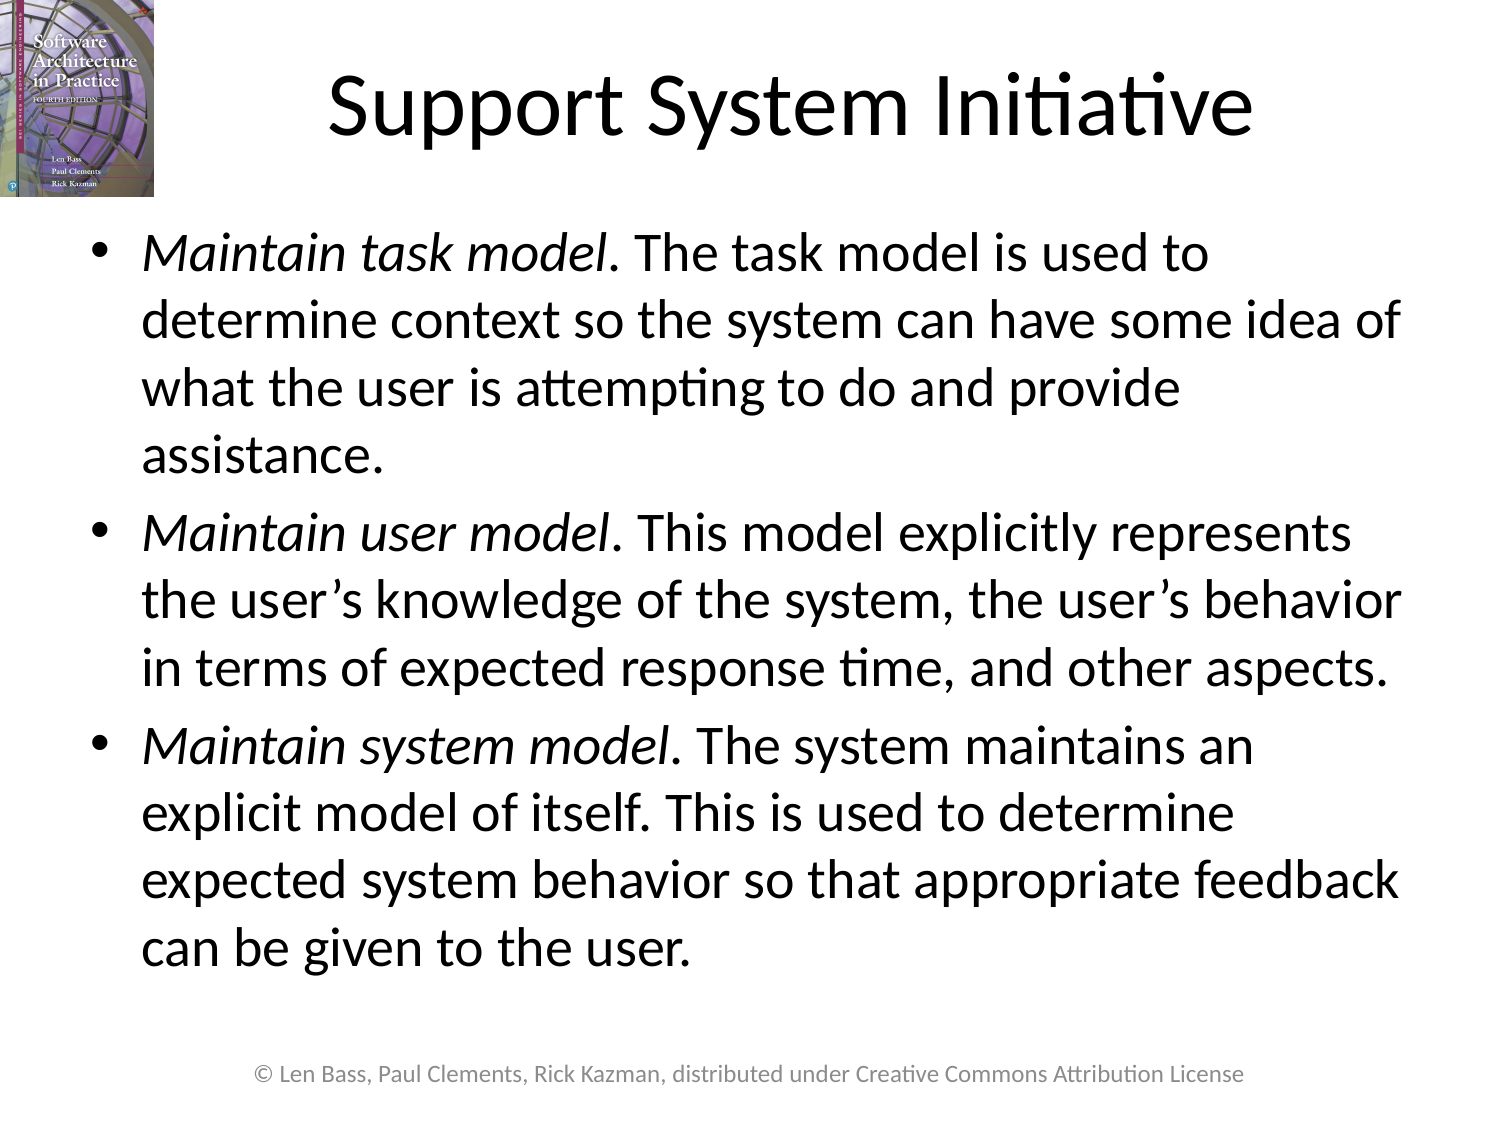

# Support System Initiative
Maintain task model. The task model is used to determine context so the system can have some idea of what the user is attempting to do and provide assistance.
Maintain user model. This model explicitly represents the user’s knowledge of the system, the user’s behavior in terms of expected response time, and other aspects.
Maintain system model. The system maintains an explicit model of itself. This is used to determine expected system behavior so that appropriate feedback can be given to the user.
© Len Bass, Paul Clements, Rick Kazman, distributed under Creative Commons Attribution License